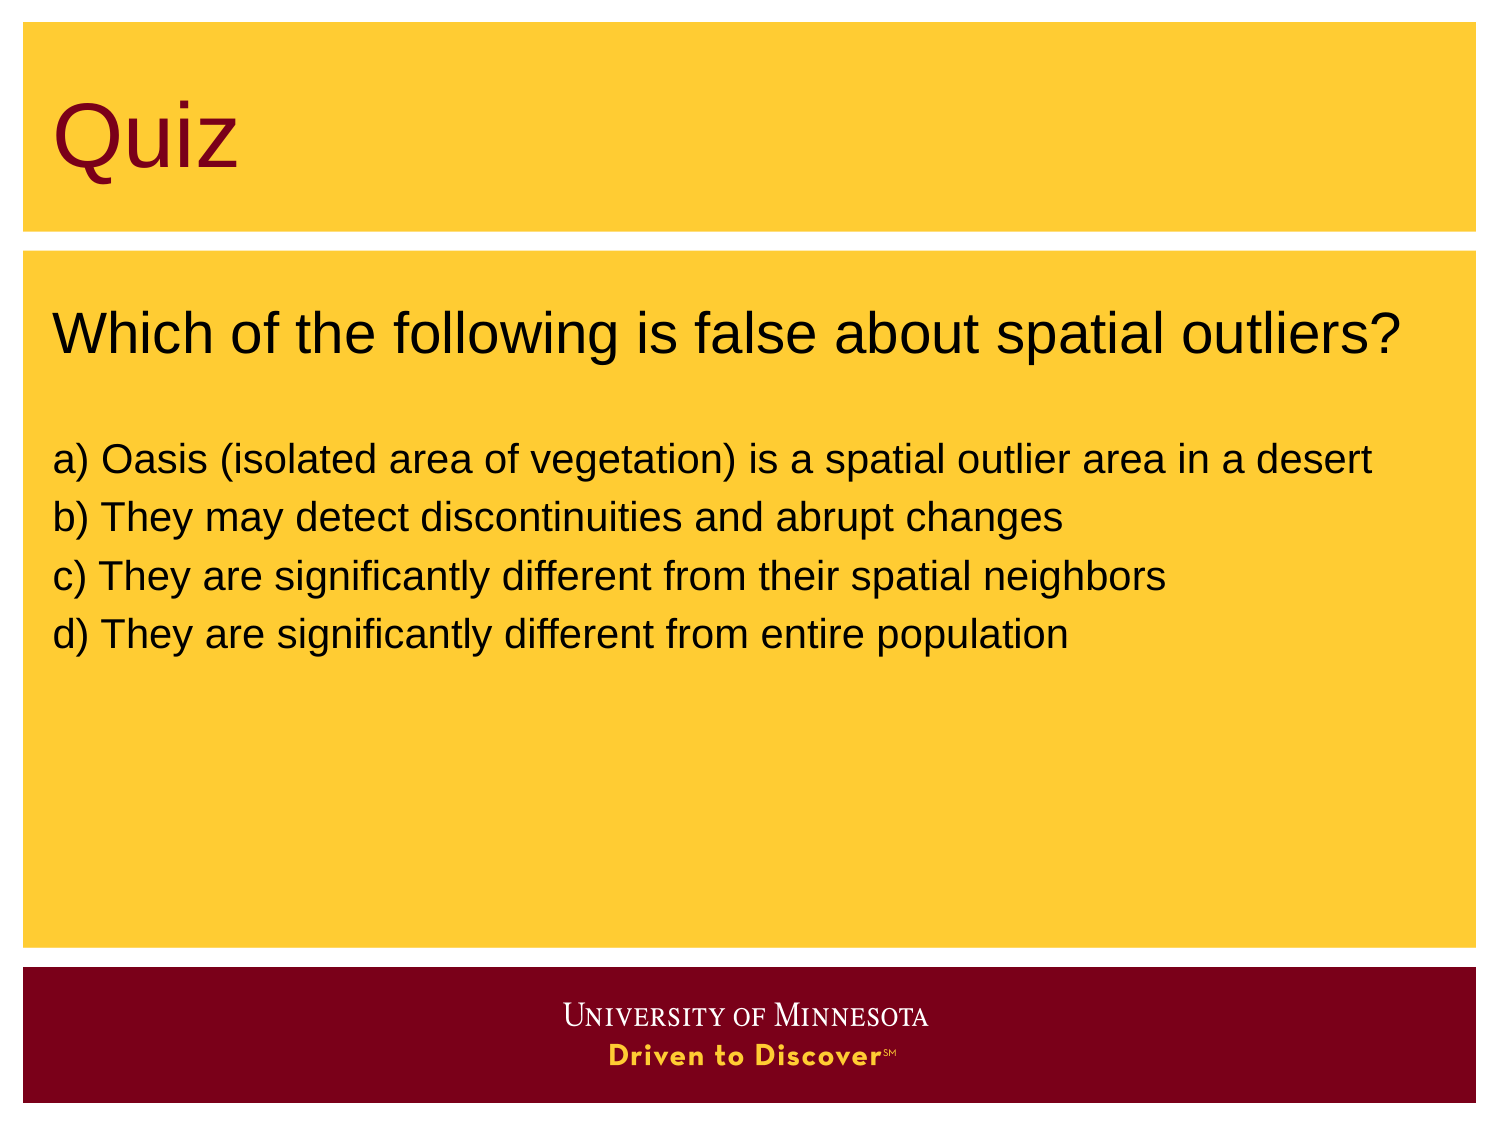

# Quiz
Which of the following is false about spatial outliers?

a) Oasis (isolated area of vegetation) is a spatial outlier area in a desert
b) They may detect discontinuities and abrupt changes
c) They are significantly different from their spatial neighbors
d) They are significantly different from entire population